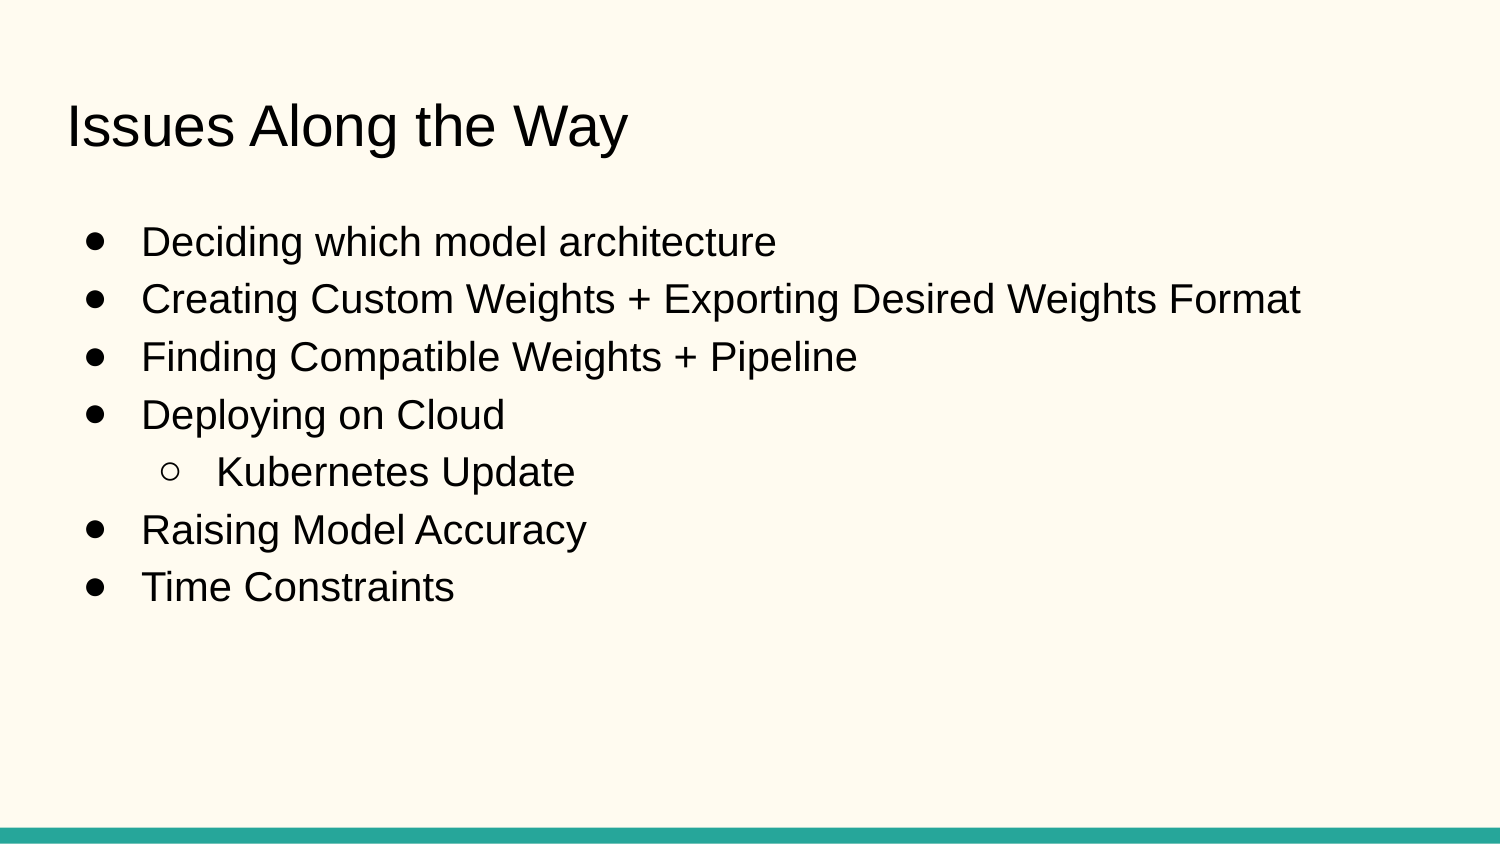

# Issues Along the Way
Deciding which model architecture
Creating Custom Weights + Exporting Desired Weights Format
Finding Compatible Weights + Pipeline
Deploying on Cloud
Kubernetes Update
Raising Model Accuracy
Time Constraints